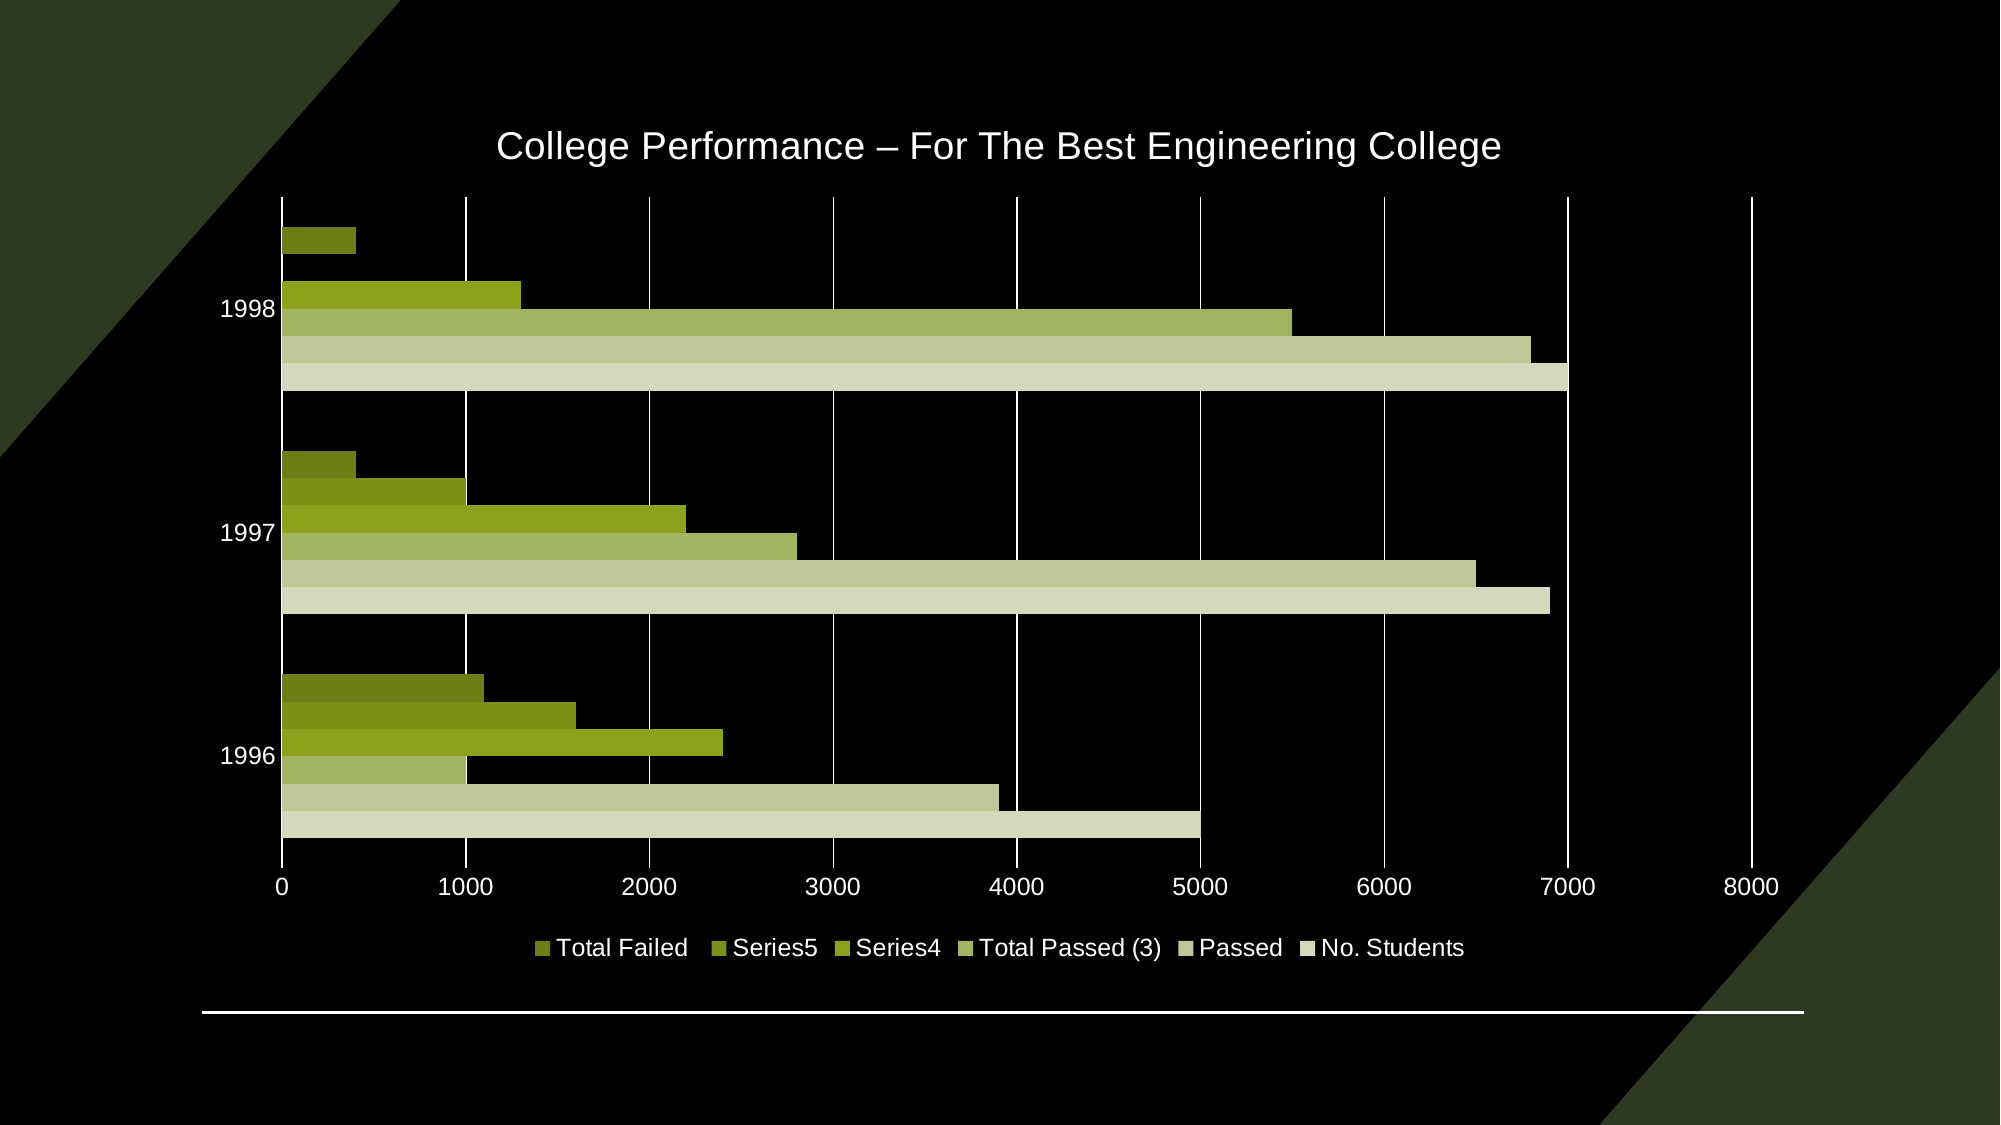

### Chart: College Performance – For The Best Engineering College

| Category | No. Students | Passed | Total Passed (3) |  |  | Total Failed  |
|---|---|---|---|---|---|---|
| 1996 | 5000.0 | 3900.0 | 1000.0 | 2400.0 | 1600.0 | 1100.0 |
| 1997 | 6900.0 | 6500.0 | 2800.0 | 2200.0 | 1000.0 | 400.0 |
| 1998 | 7000.0 | 6800.0 | 5500.0 | 1300.0 | None | 400.0 |